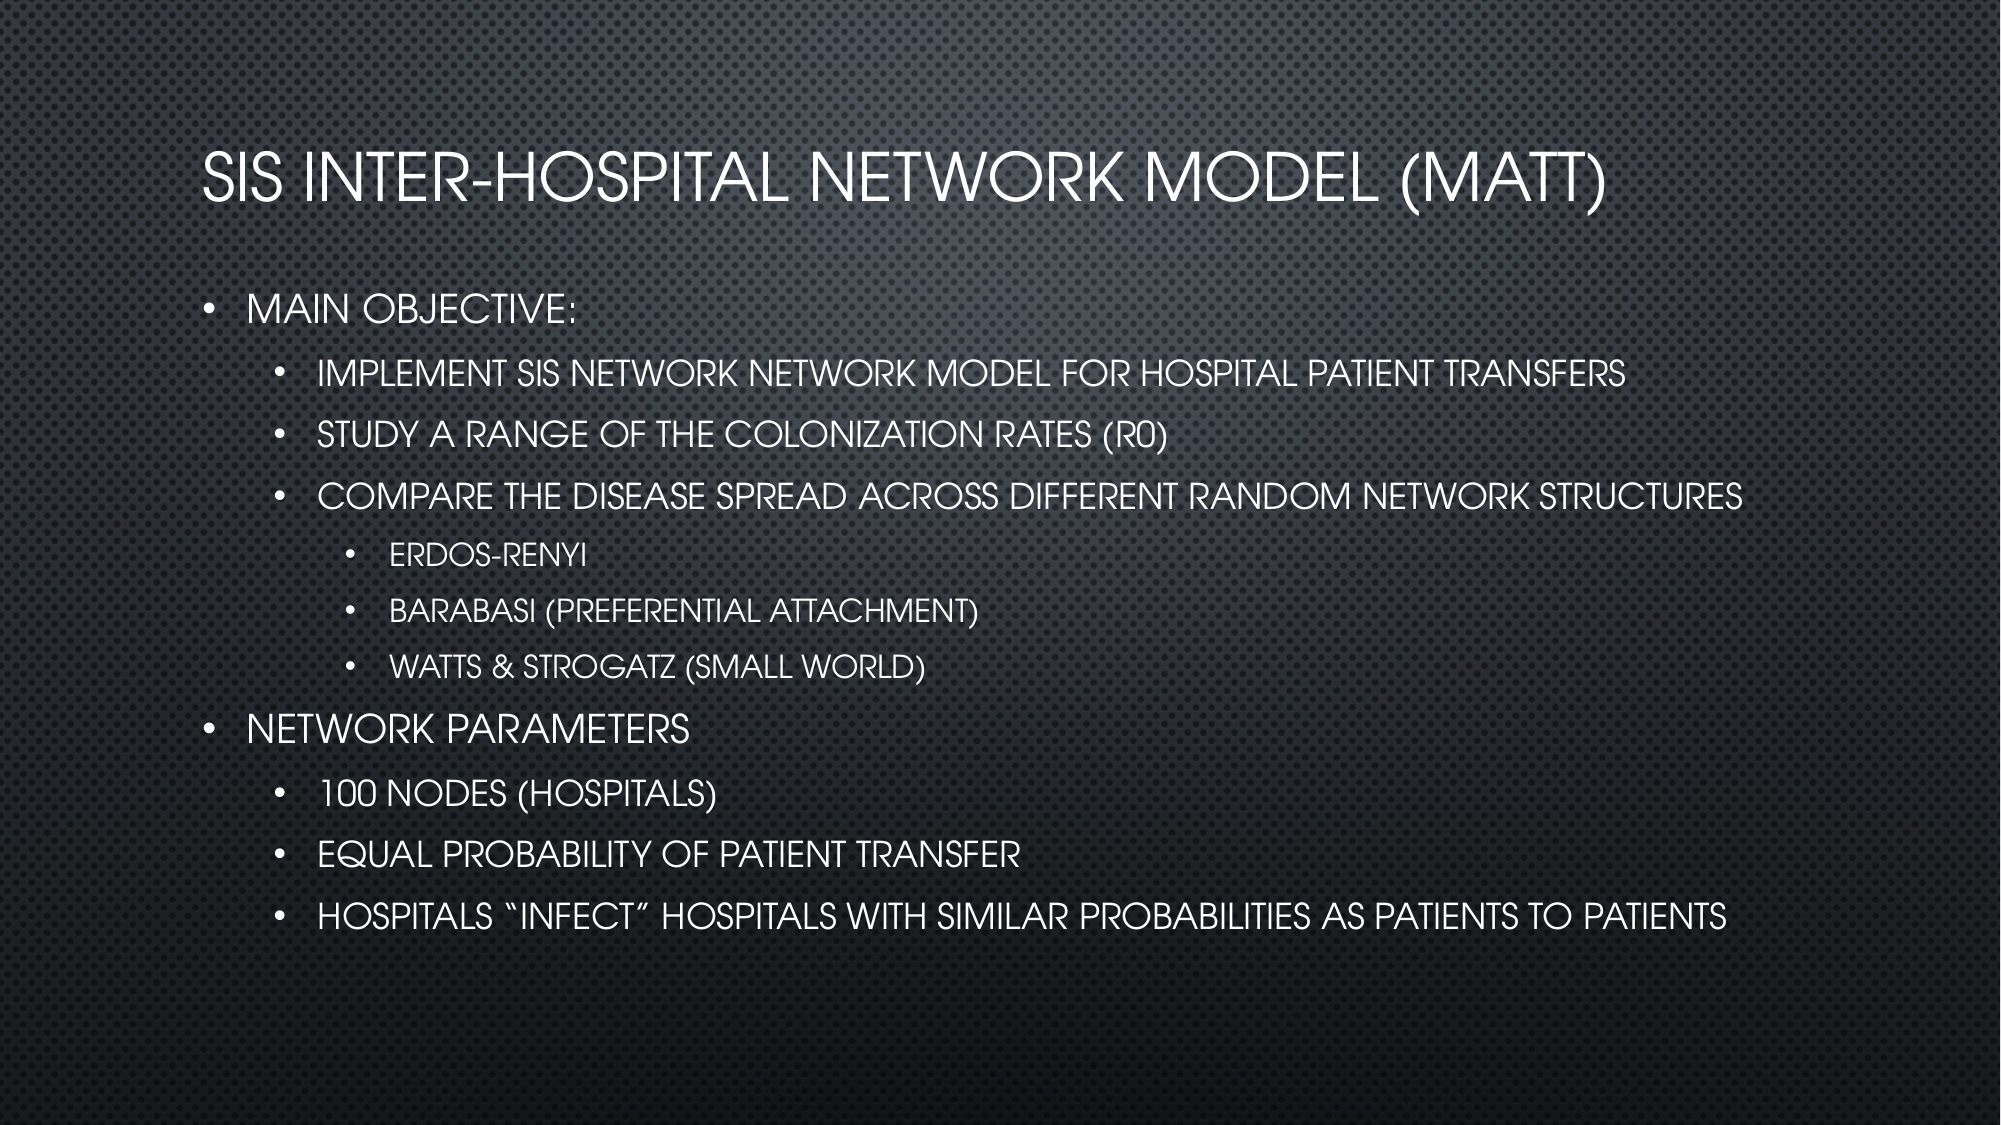

# SIS inter-hospital network model (Matt)
Main Objective:
Implement sis network network model for hospital patient transfers
Study a range of the colonization rates (R0)
Compare the disease spread across different Random network structures
Erdos-Renyi
Barabasi (Preferential Attachment)
Watts & Strogatz (Small World)
Network Parameters
100 nodes (hospitals)
Equal probability of Patient Transfer
Hospitals “infect” Hospitals with similar probabilities as patients to patients